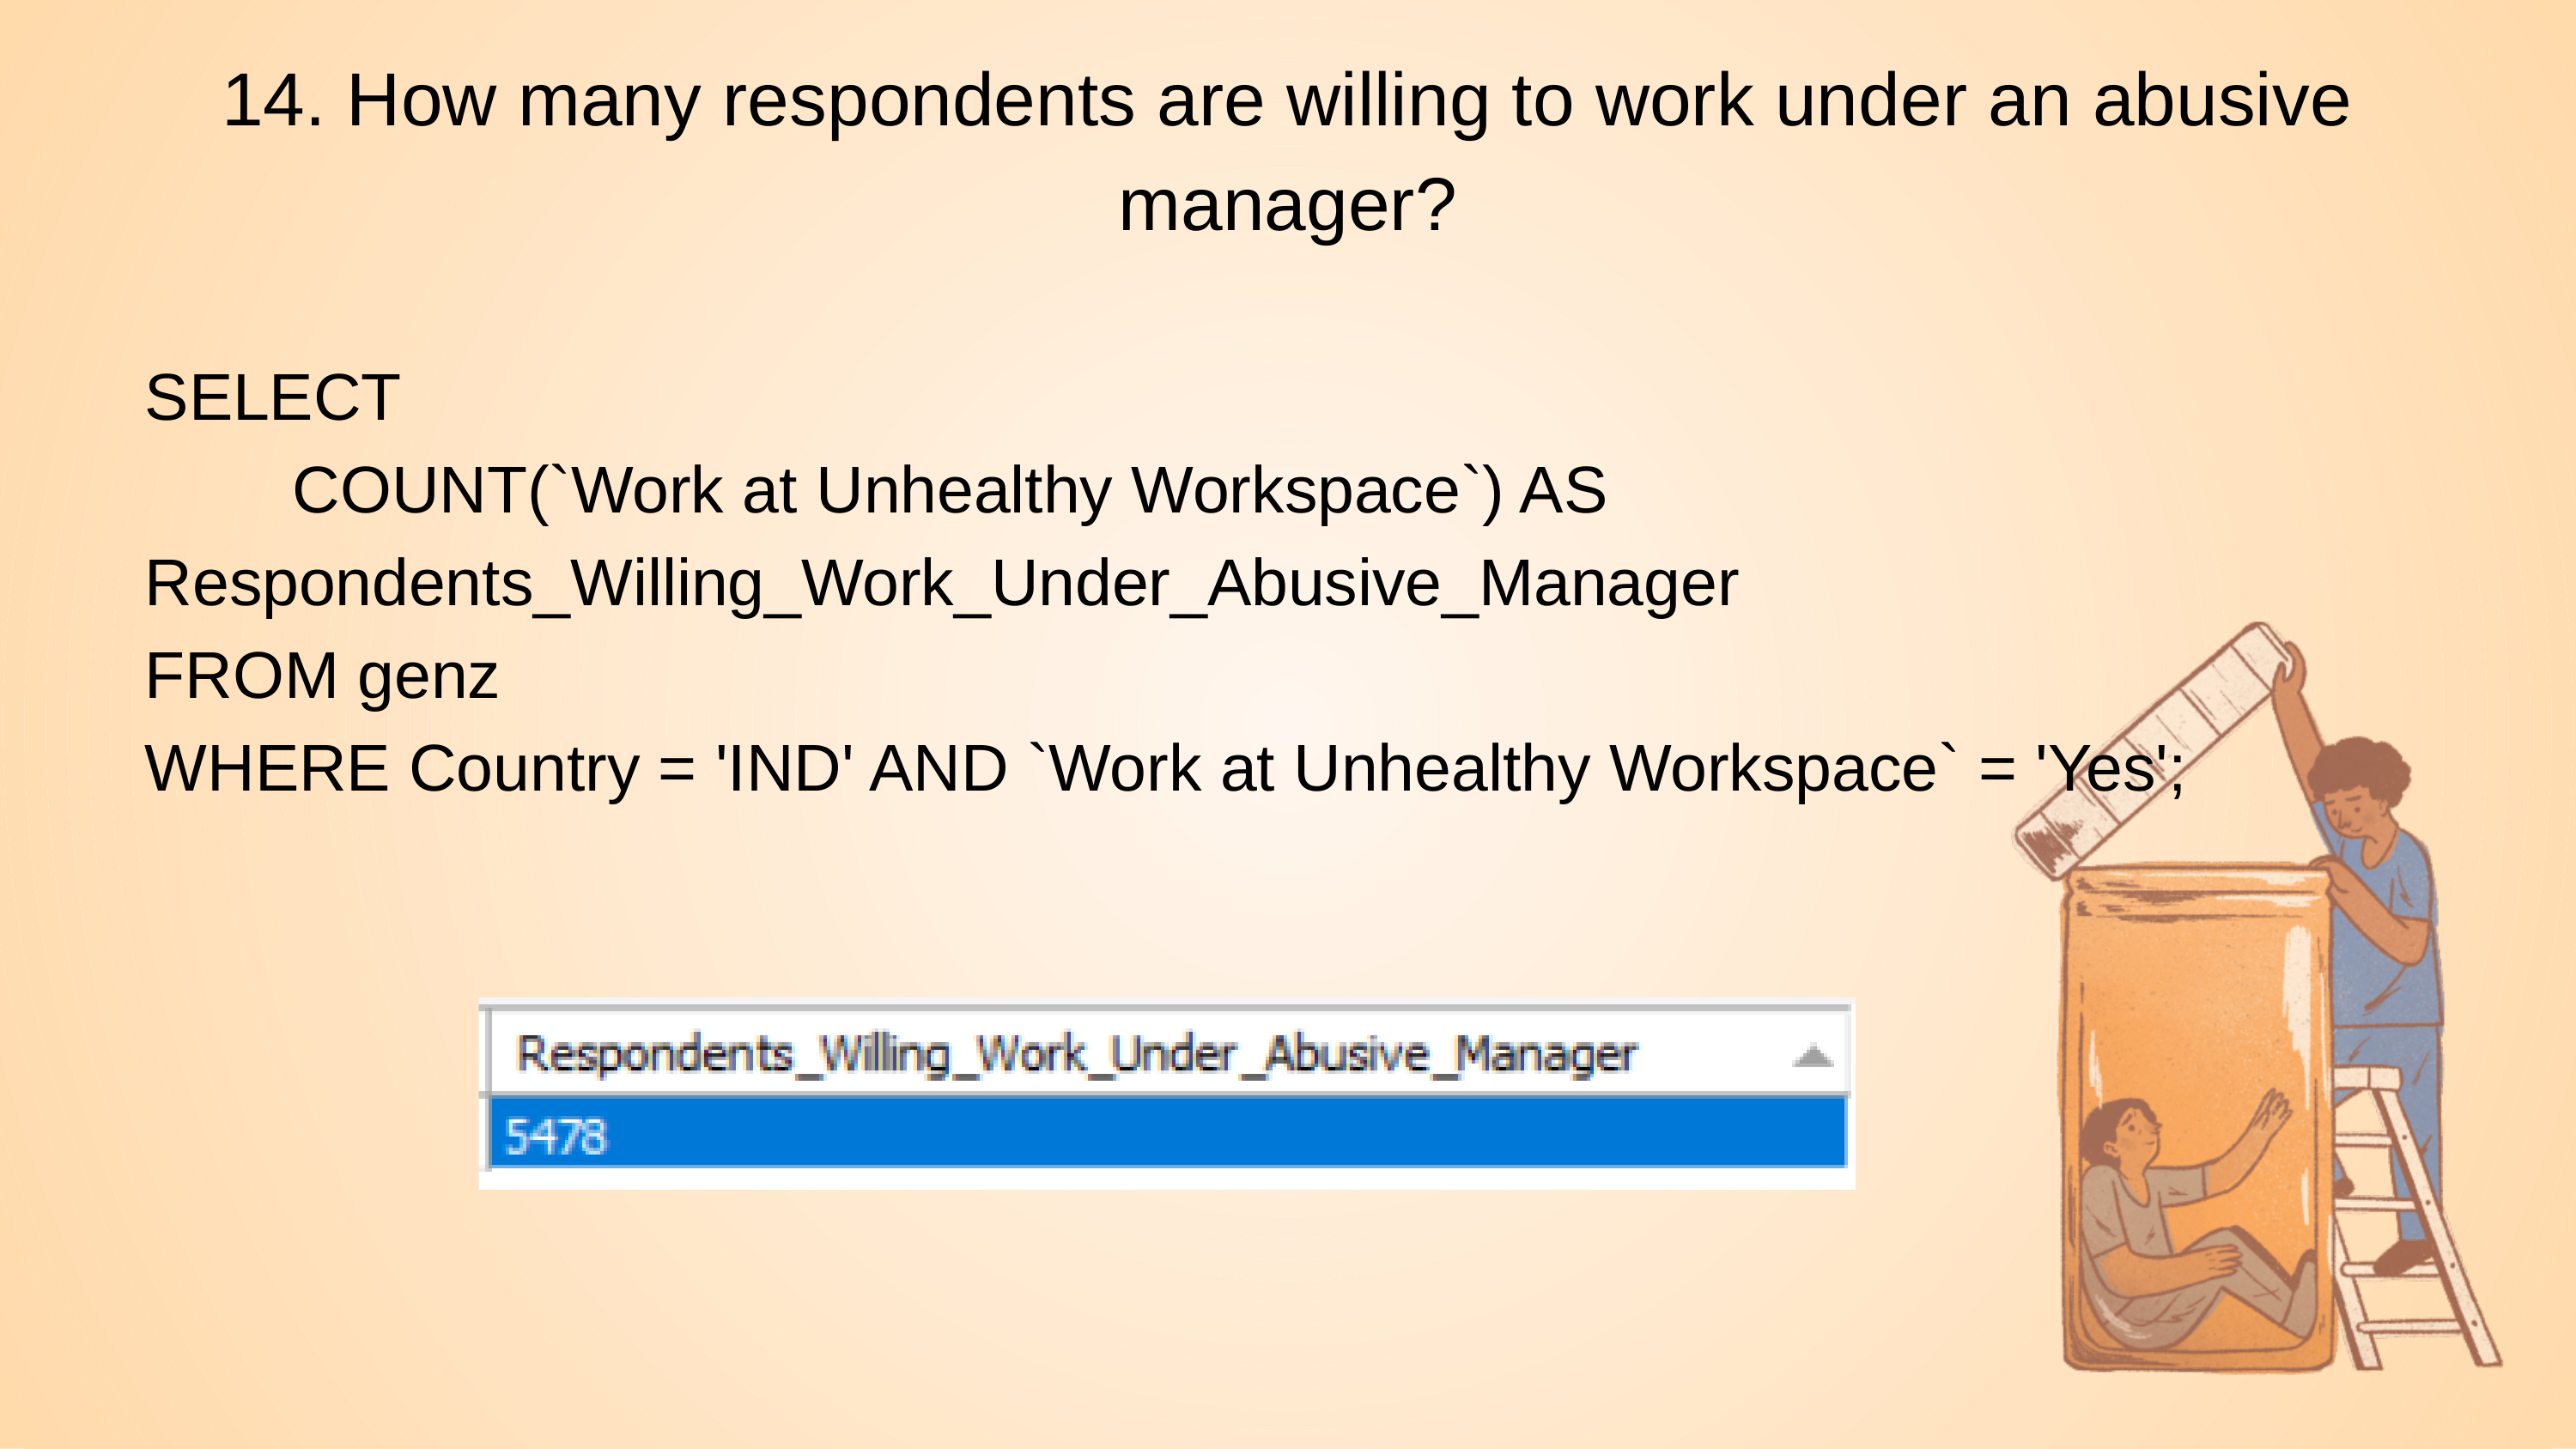

14. How many respondents are willing to work under an abusive manager?
SELECT
        COUNT(`Work at Unhealthy Workspace`) AS Respondents_Willing_Work_Under_Abusive_Manager
FROM genz
WHERE Country = 'IND' AND `Work at Unhealthy Workspace` = 'Yes';